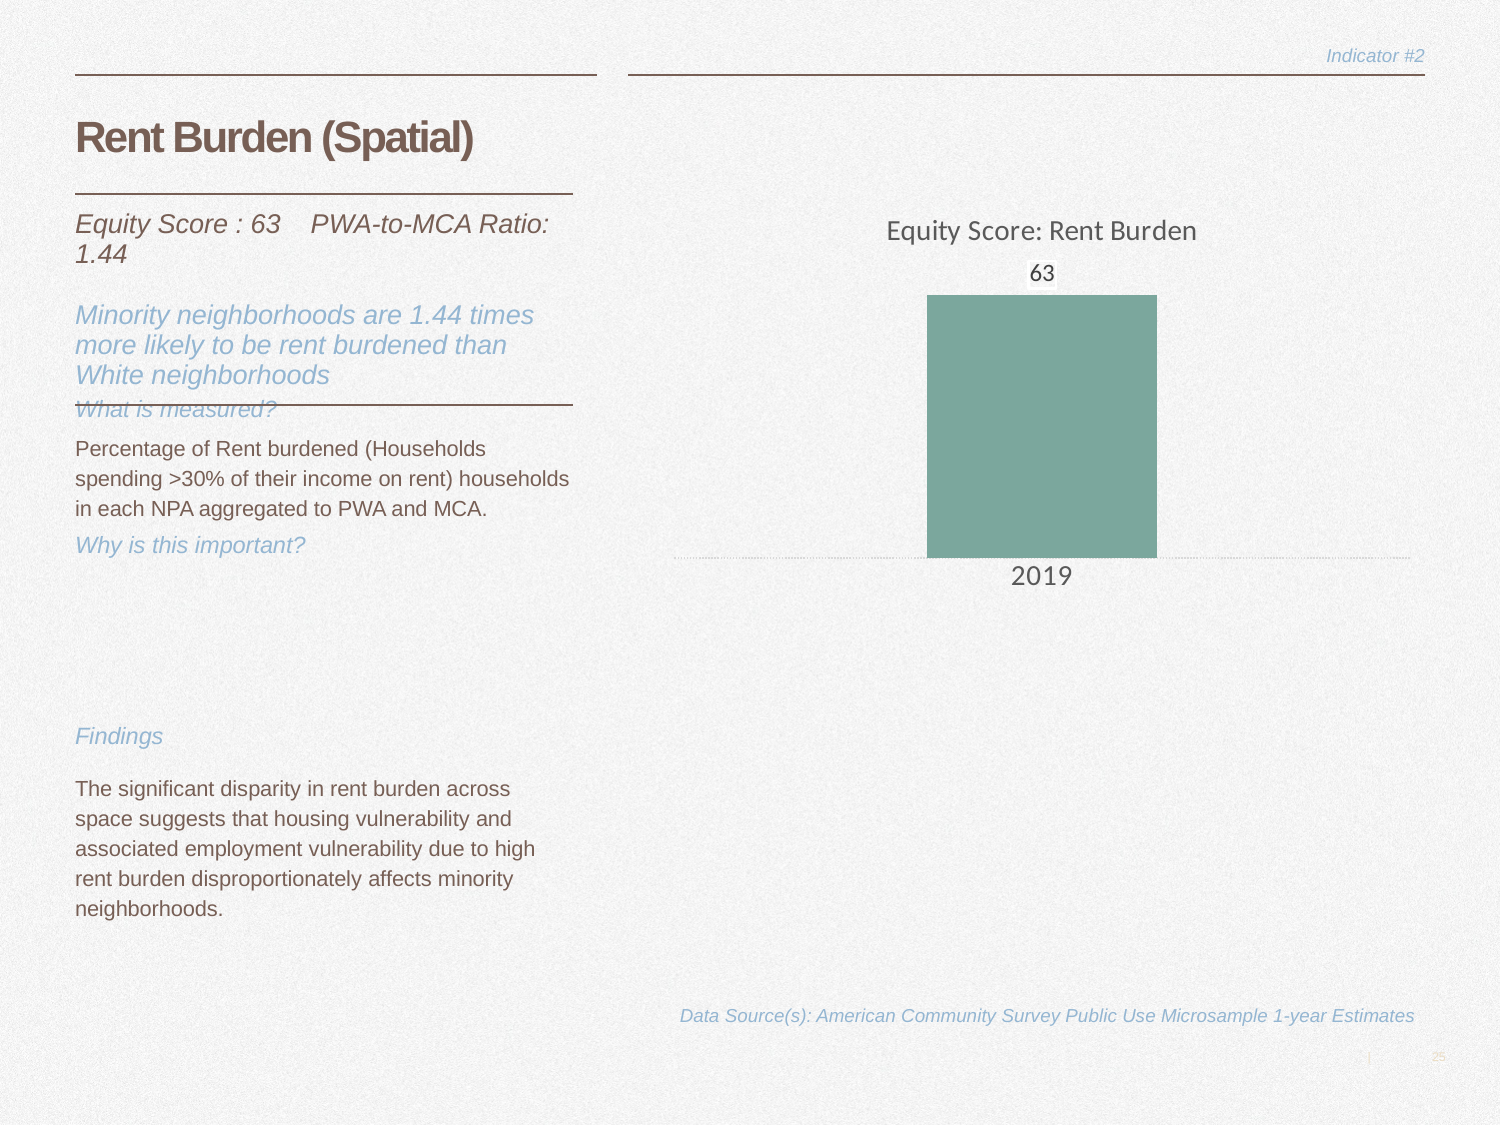

Indicator #2
# Rent Burden (Spatial)
| Equity Score : 63 PWA-to-MCA Ratio: 1.44 Minority neighborhoods are 1.44 times more likely to be rent burdened than White neighborhoods |
| --- |

### Chart: Equity Score: Rent Burden

| Category | Equity Score |
|---|---|
| 2019 | 63.0 |
What is measured?

Percentage of Rent burdened (Households spending >30% of their income on rent) households in each NPA aggregated to PWA and MCA.

Why is this important?

Findings

The significant disparity in rent burden across space suggests that housing vulnerability and associated employment vulnerability due to high rent burden disproportionately affects minority neighborhoods.

Data Source(s): American Community Survey Public Use Microsample 1-year Estimates